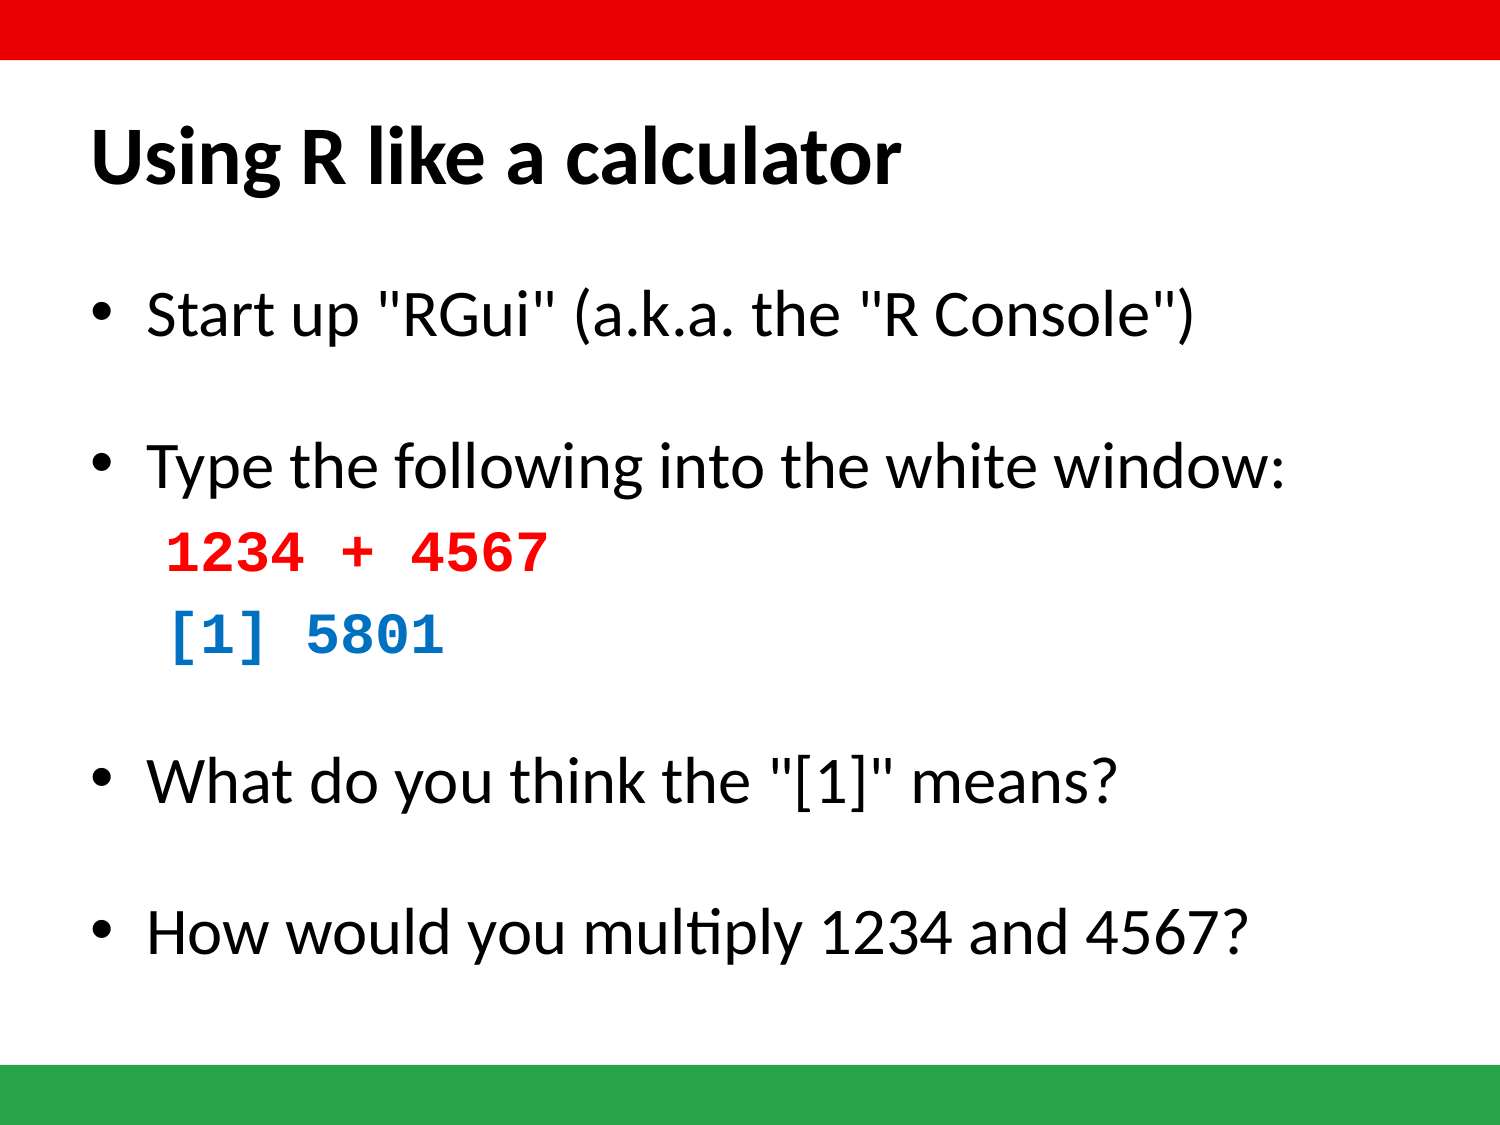

# Using R like a calculator
Start up "RGui" (a.k.a. the "R Console")

Type the following into the white window:
1234 + 4567
[1] 5801

What do you think the "[1]" means?

How would you multiply 1234 and 4567?